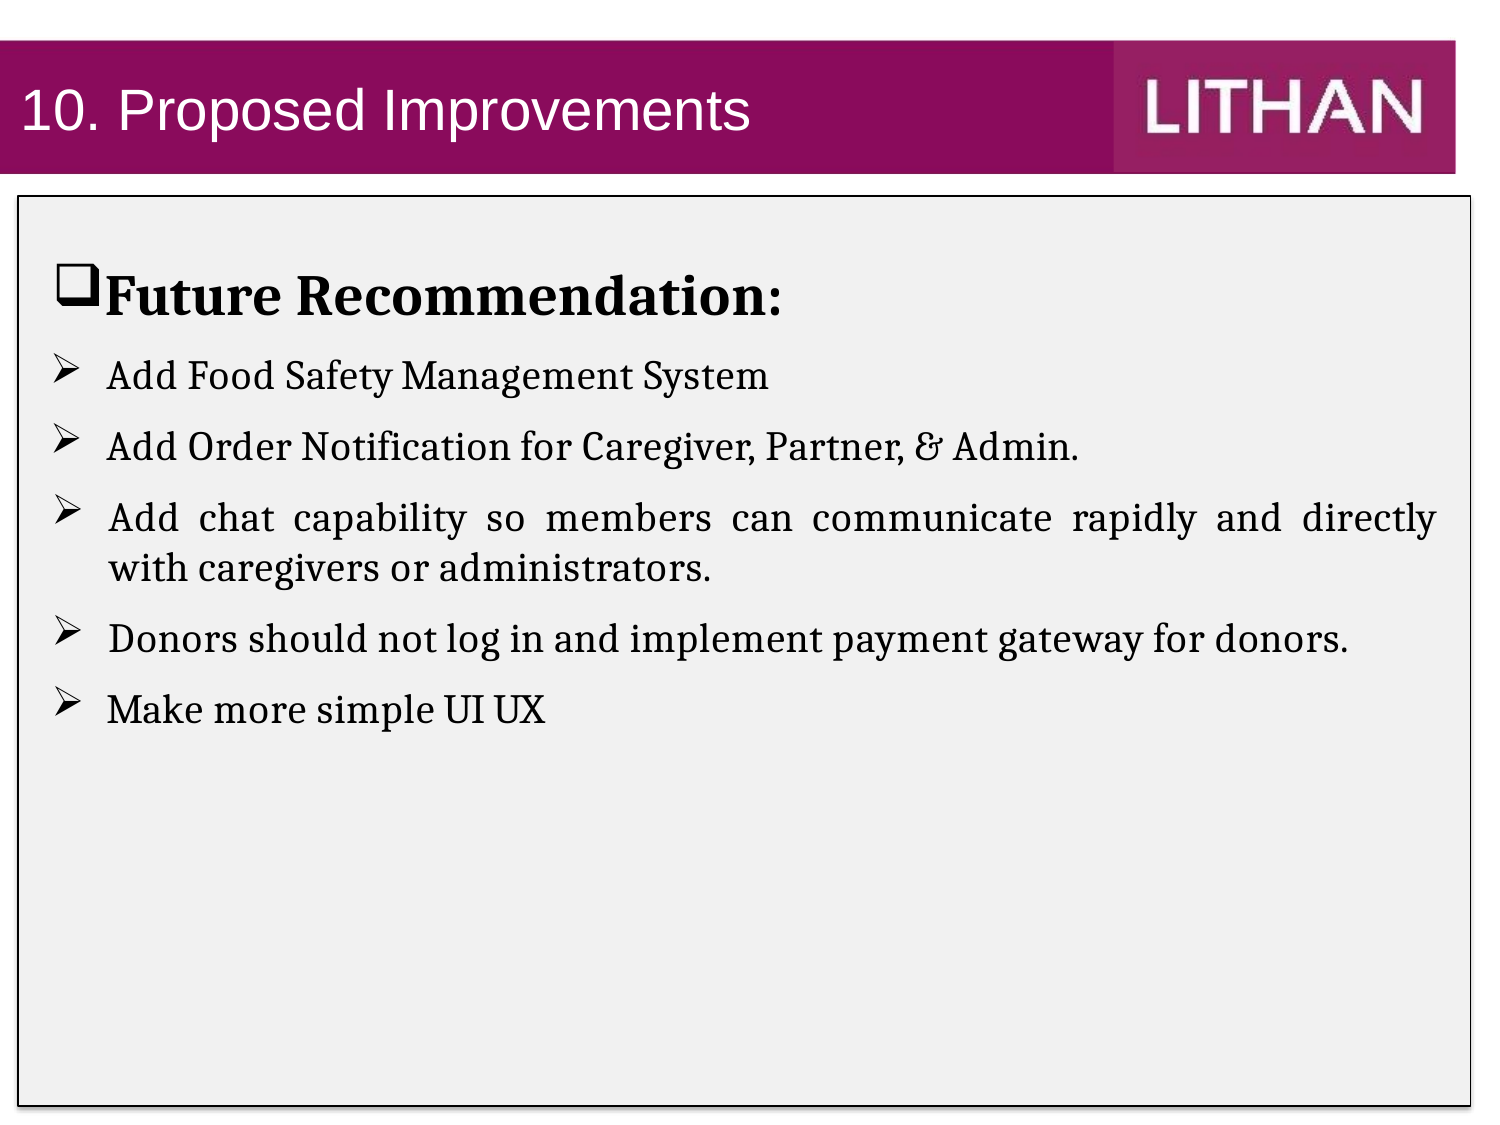

# 10. Proposed Improvements

Future Recommendation:
Add Food Safety Management System
Add Order Notification for Caregiver, Partner, & Admin.
Add chat capability so members can communicate rapidly and directly with caregivers or administrators.
Donors should not log in and implement payment gateway for donors.
Make more simple UI UX